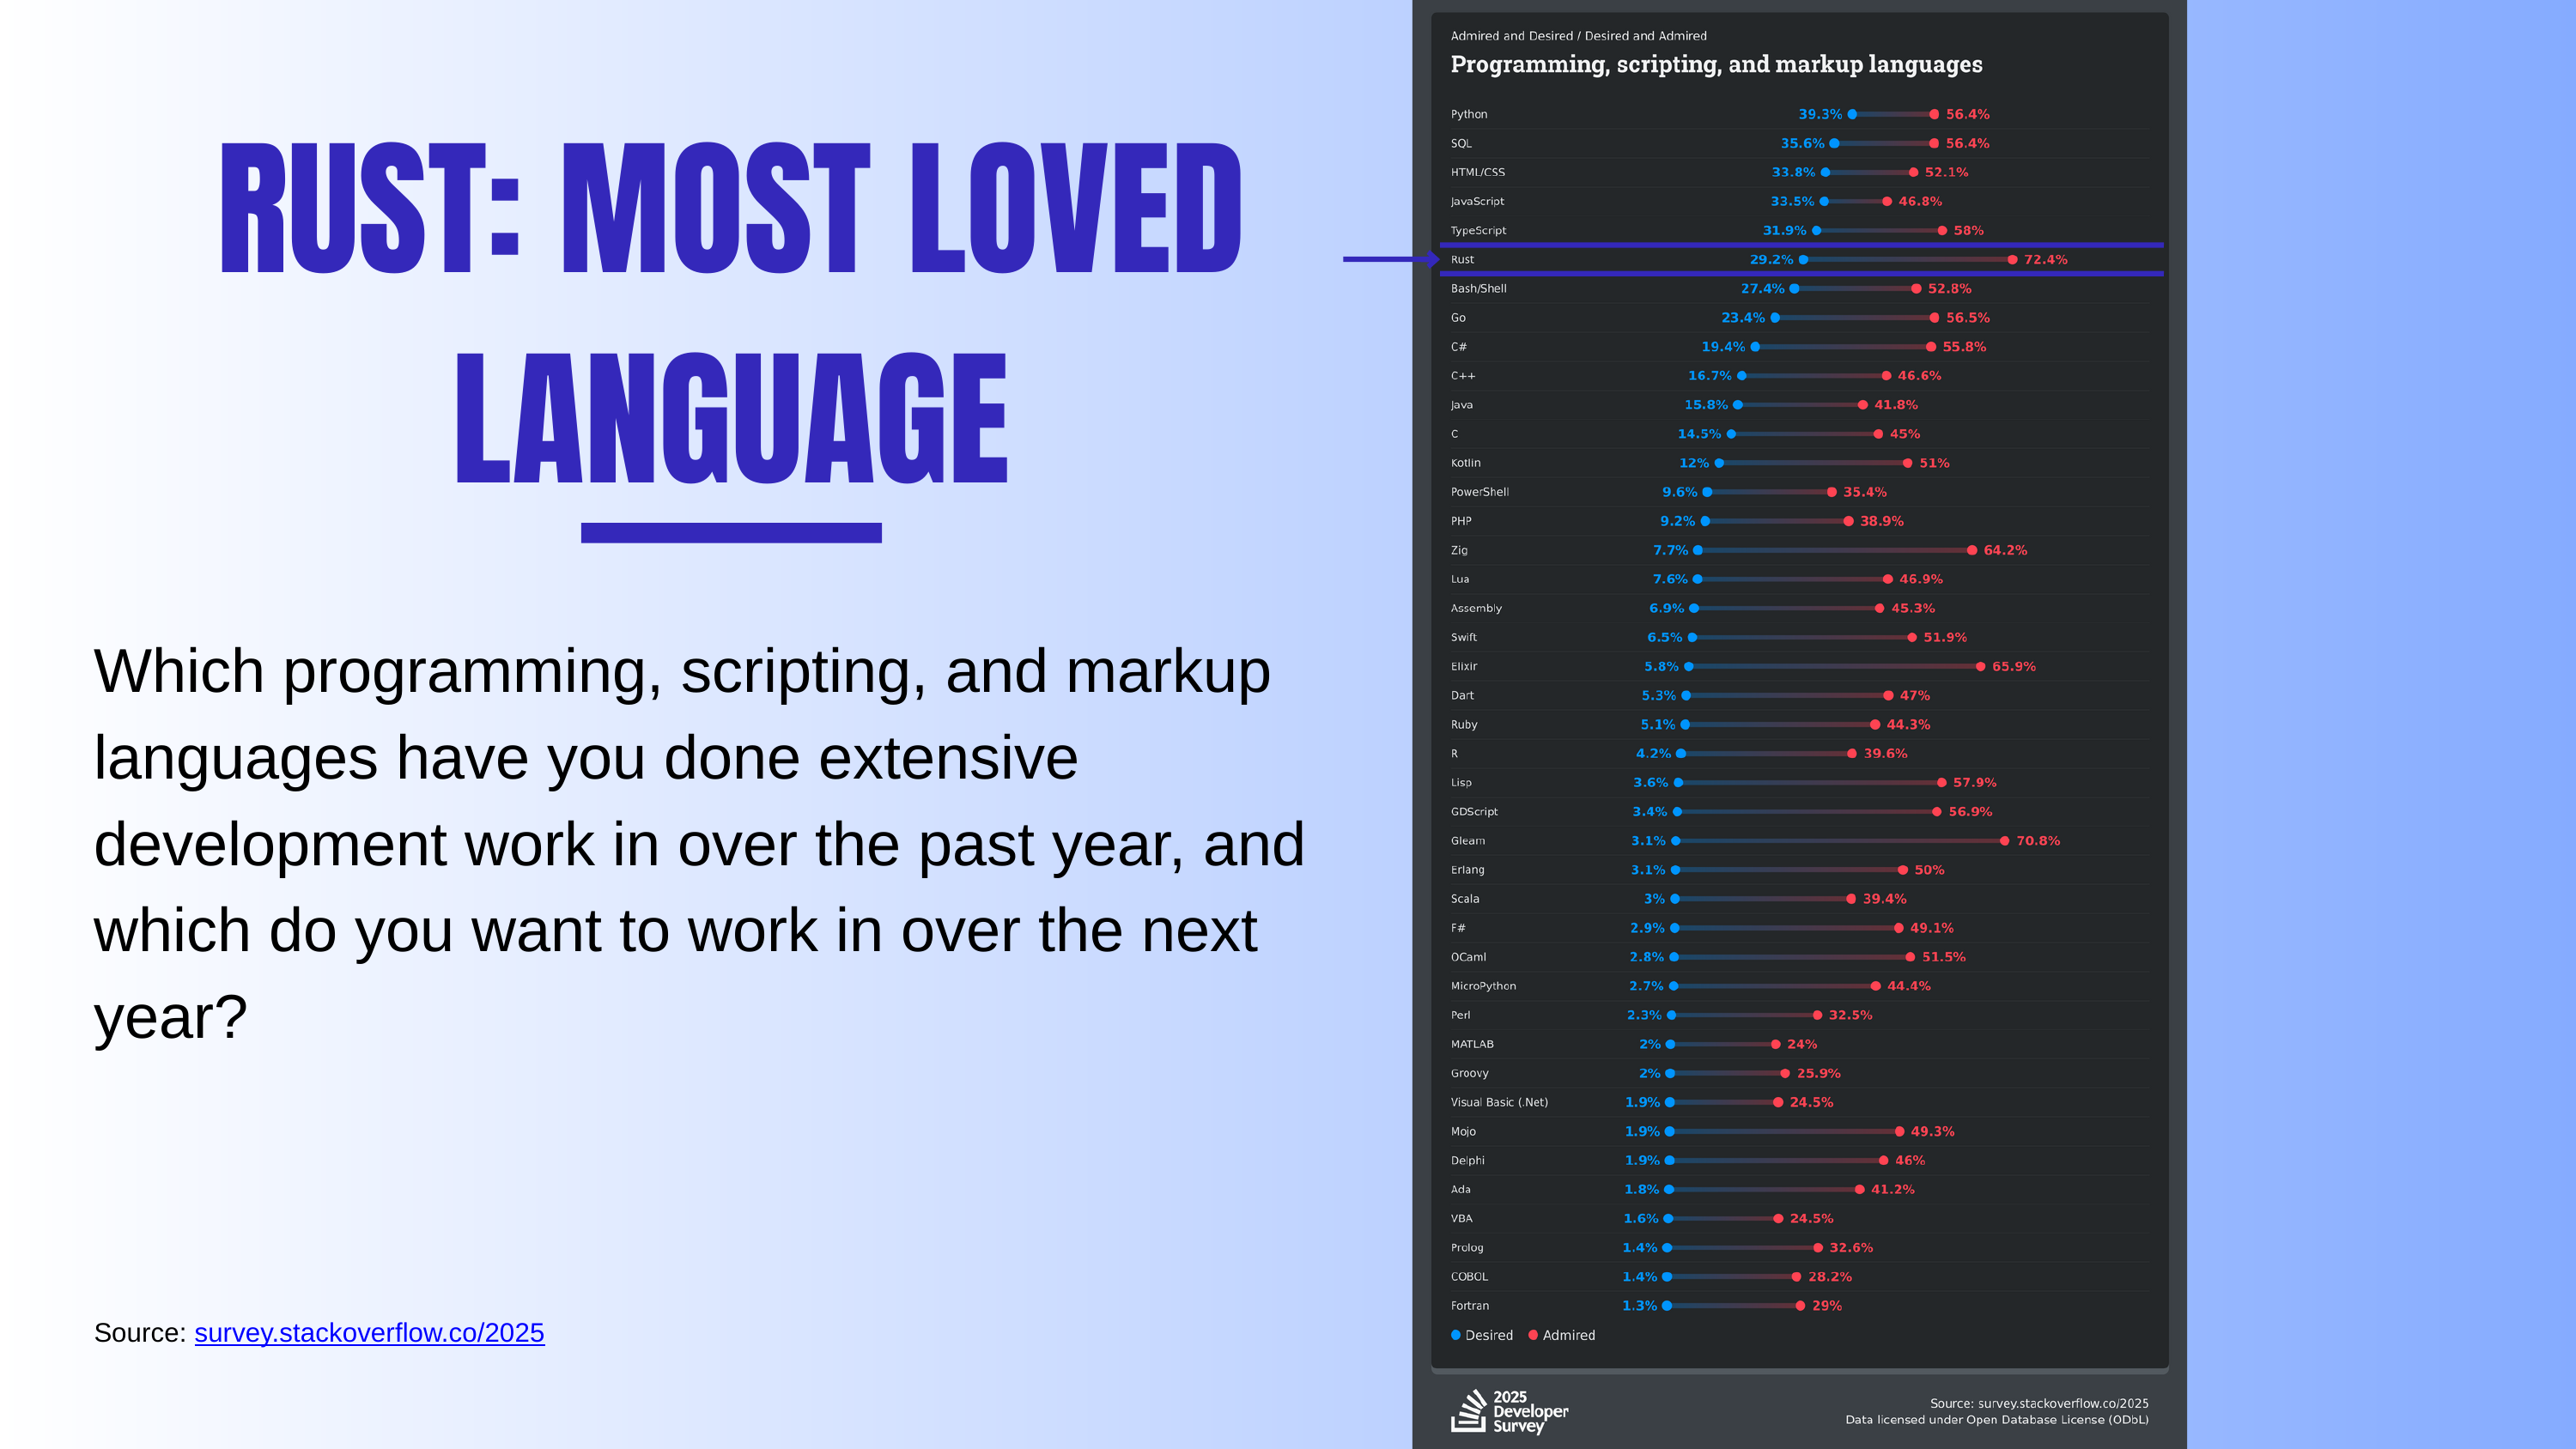

RUST: MOST LOVED LANGUAGE

Which programming, scripting, and markup languages have you done extensive development work in over the past year, and which do you want to work in over the next year?

Source: survey.stackoverflow.co/2025